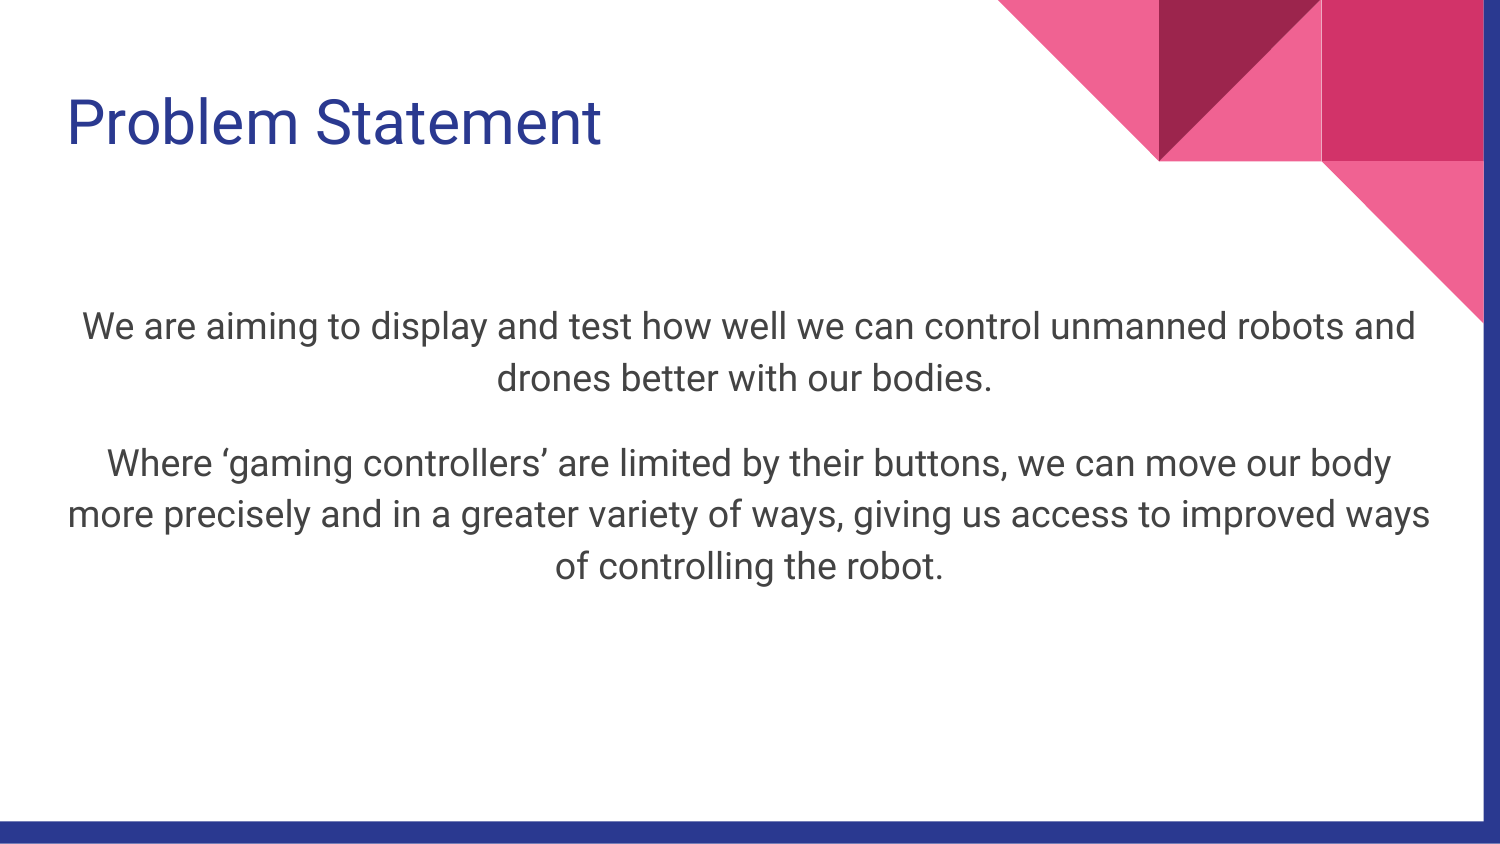

# Problem Statement

We are aiming to display and test how well we can control unmanned robots and drones better with our bodies.
Where ‘gaming controllers’ are limited by their buttons, we can move our body more precisely and in a greater variety of ways, giving us access to improved ways of controlling the robot.

Approach
Electronics
Physical Design
Code
Demo Time!